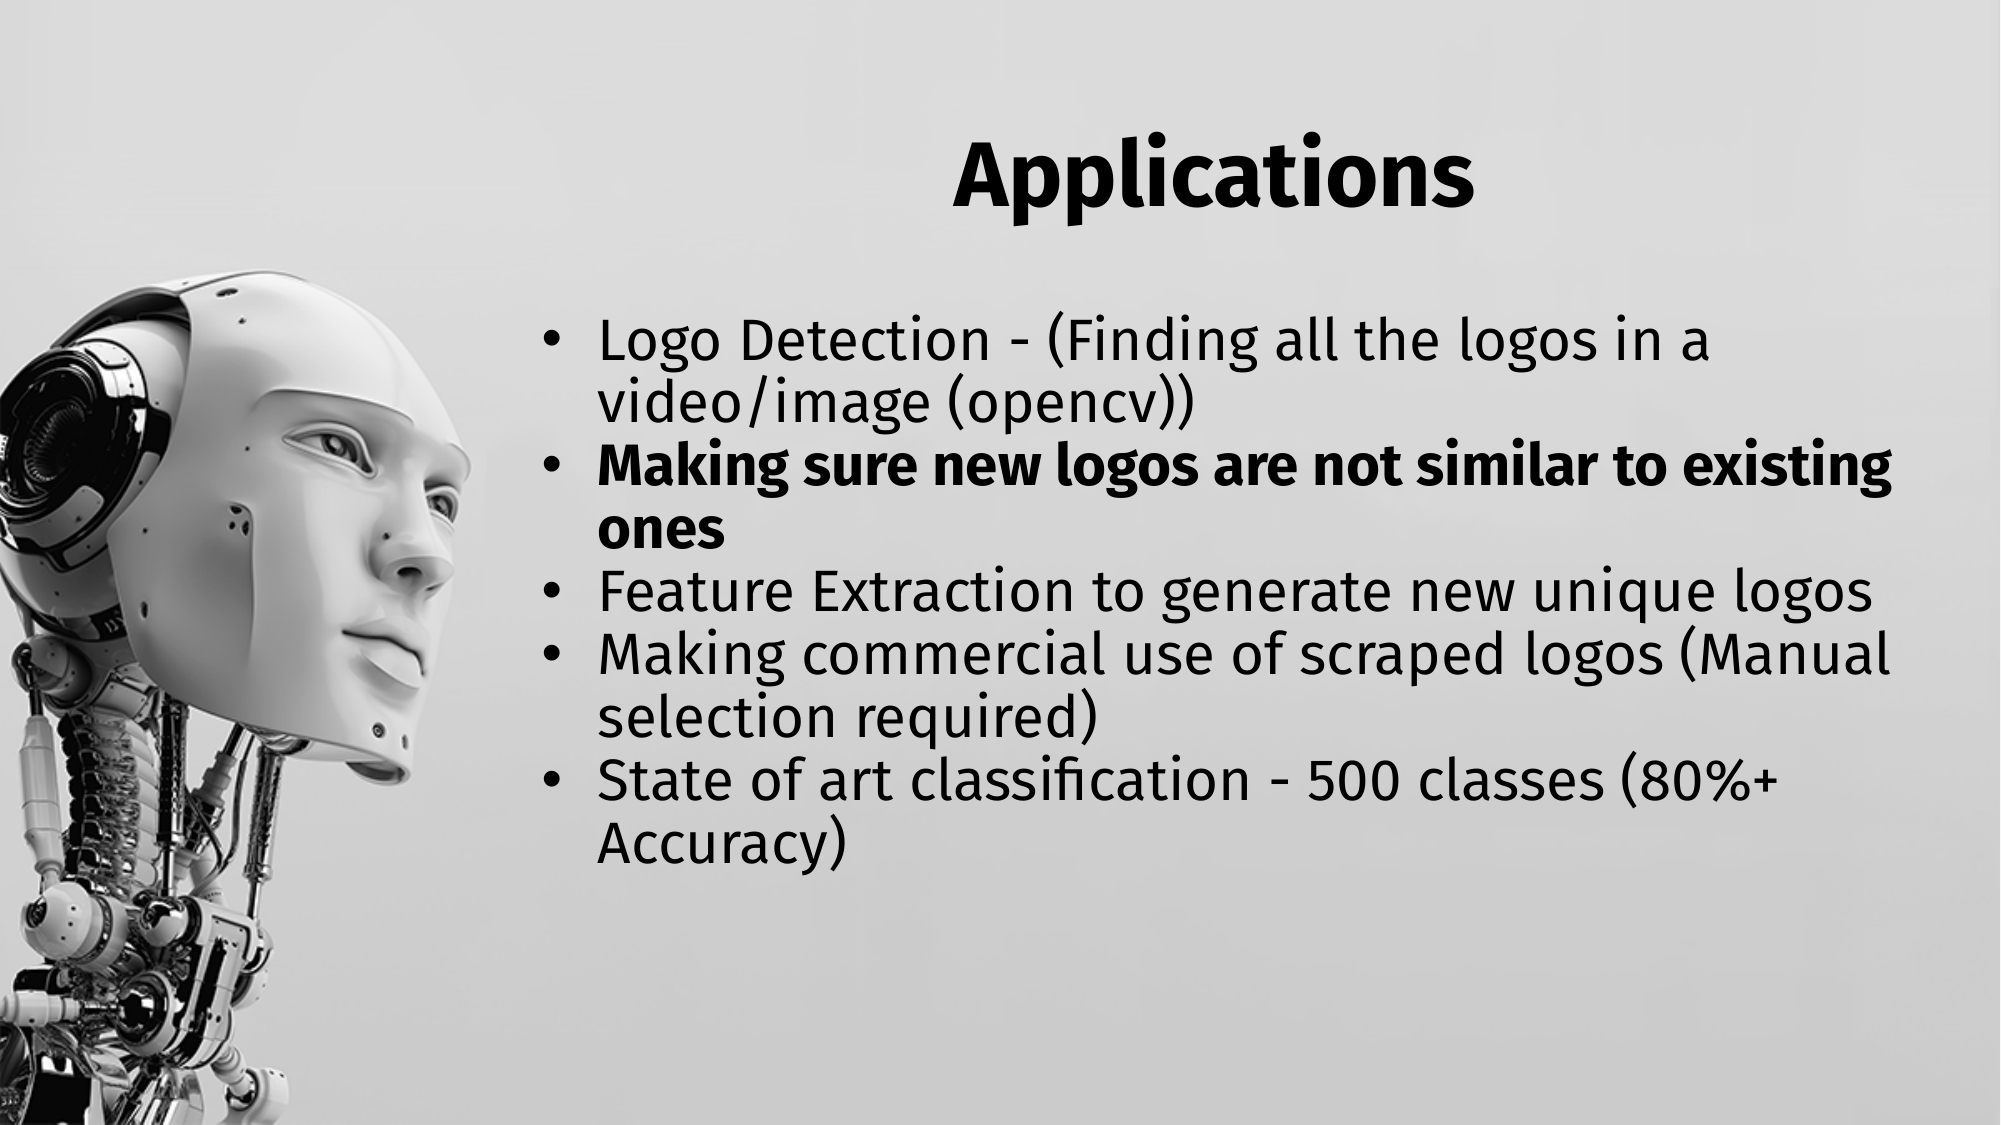

# Applications
Logo Detection - (Finding all the logos in a video/image (opencv))
Making sure new logos are not similar to existing ones
Feature Extraction to generate new unique logos
Making commercial use of scraped logos (Manual selection required)
State of art classification - 500 classes (80%+ Accuracy)